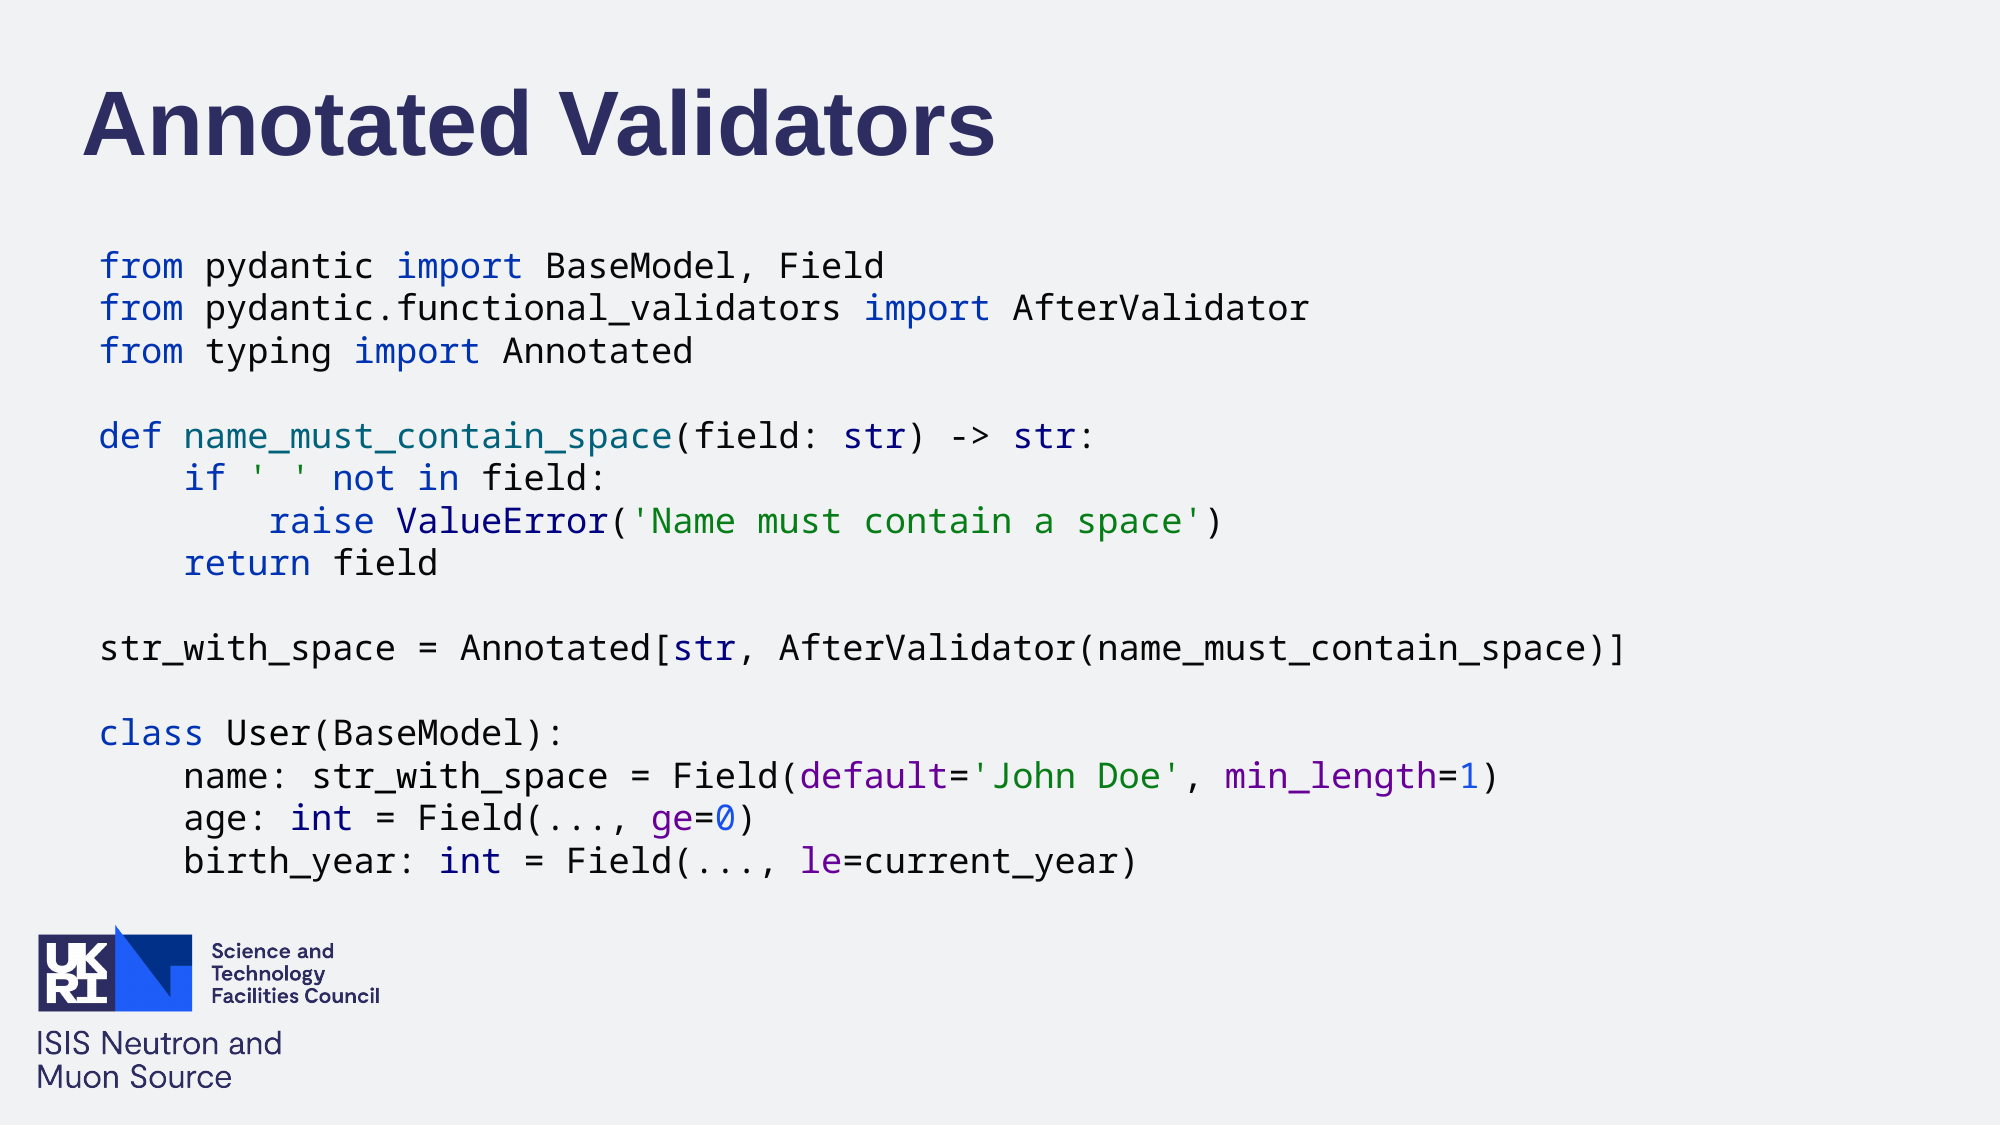

Annotated Validators
from pydantic import BaseModel, Field
from pydantic.functional_validators import AfterValidator
from typing import Annotated
def name_must_contain_space(field: str) -> str:
    if ' ' not in field:
        raise ValueError('Name must contain a space')
    return field
str_with_space = Annotated[str, AfterValidator(name_must_contain_space)]
class User(BaseModel):
    name: str_with_space = Field(default='John Doe', min_length=1)
    age: int = Field(..., ge=0)
    birth_year: int = Field(..., le=current_year)